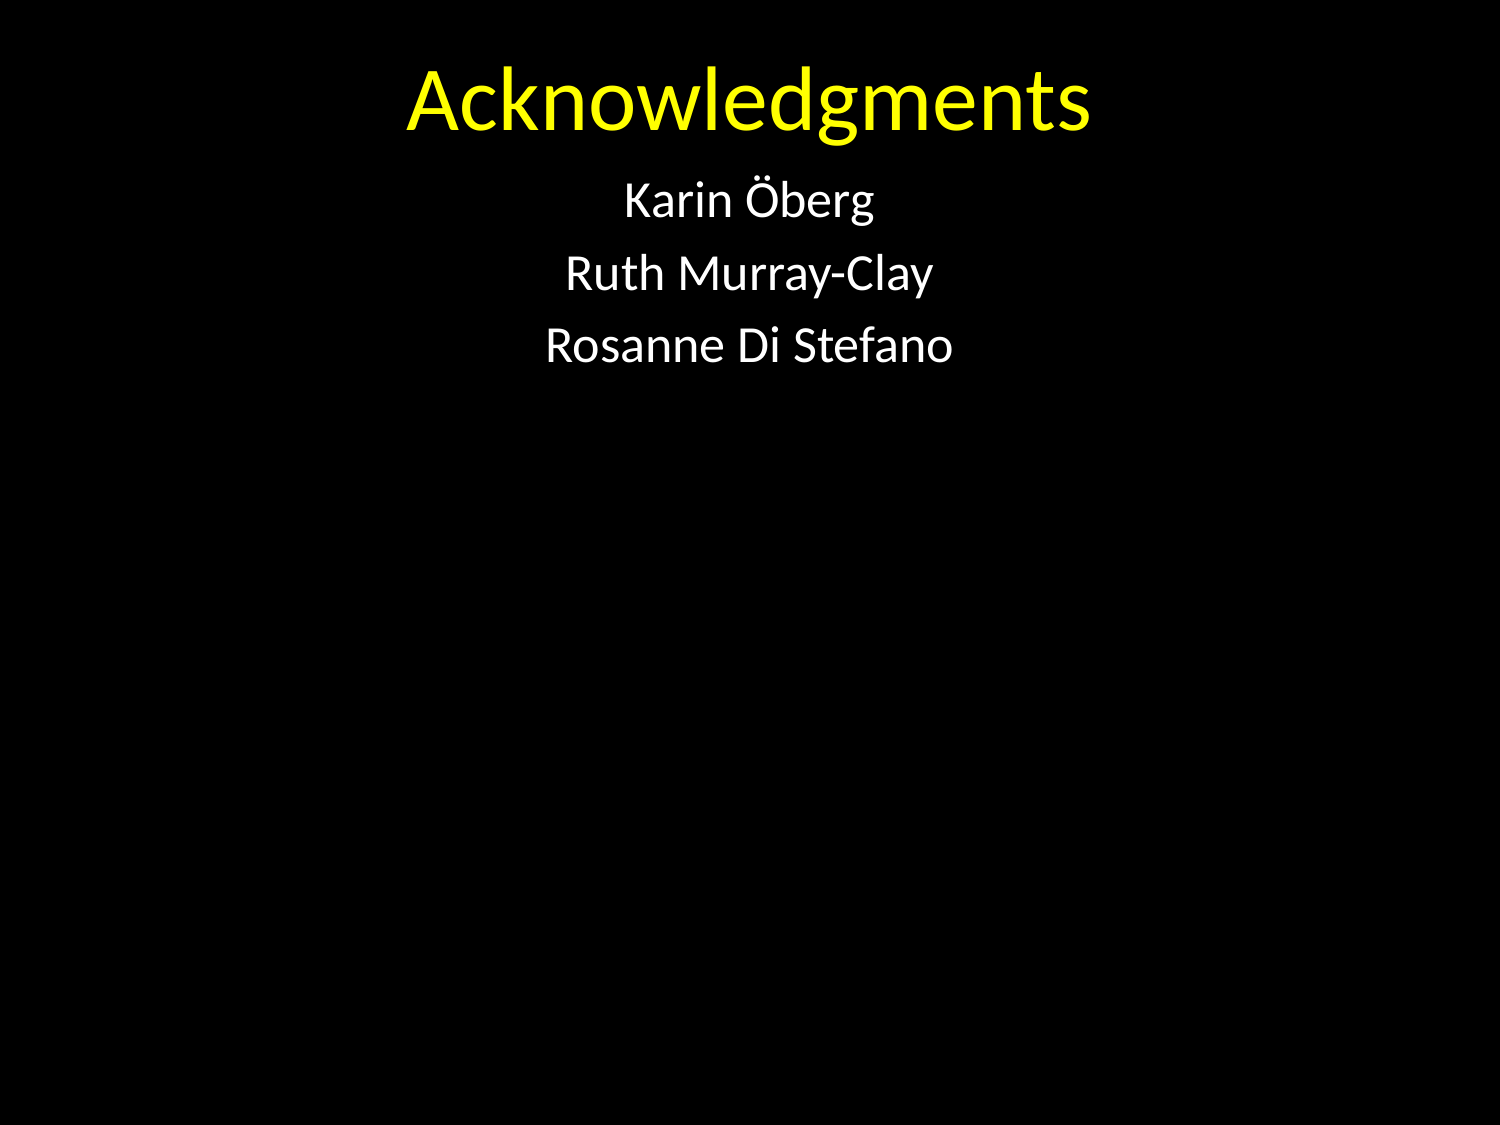

# Acknowledgments
Karin Öberg
Ruth Murray-Clay
Rosanne Di Stefano